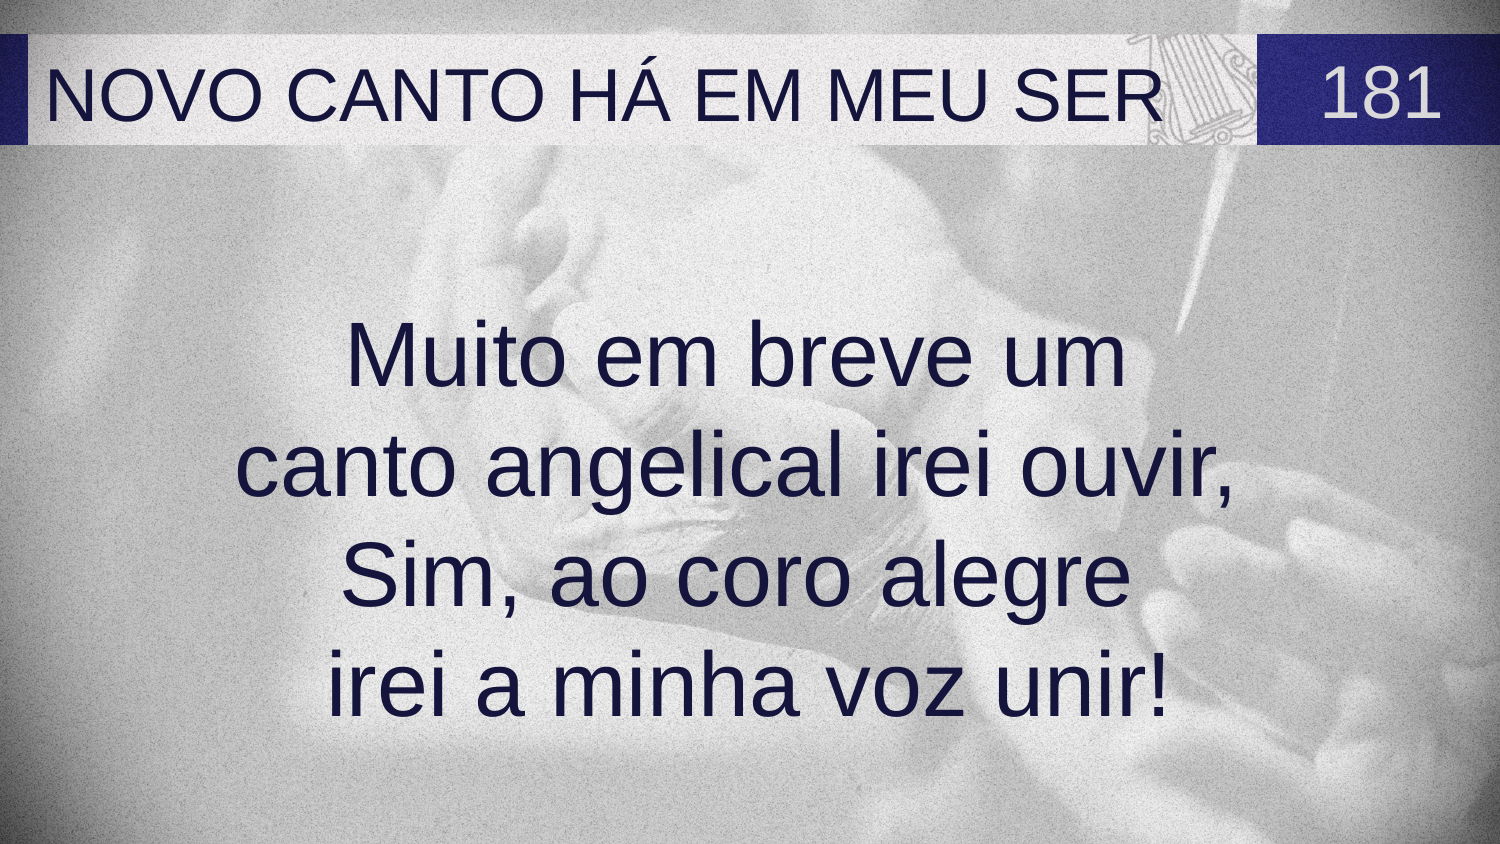

# NOVO CANTO HÁ EM MEU SER
181
Muito em breve um
canto angelical irei ouvir,
Sim, ao coro alegre
irei a minha voz unir!